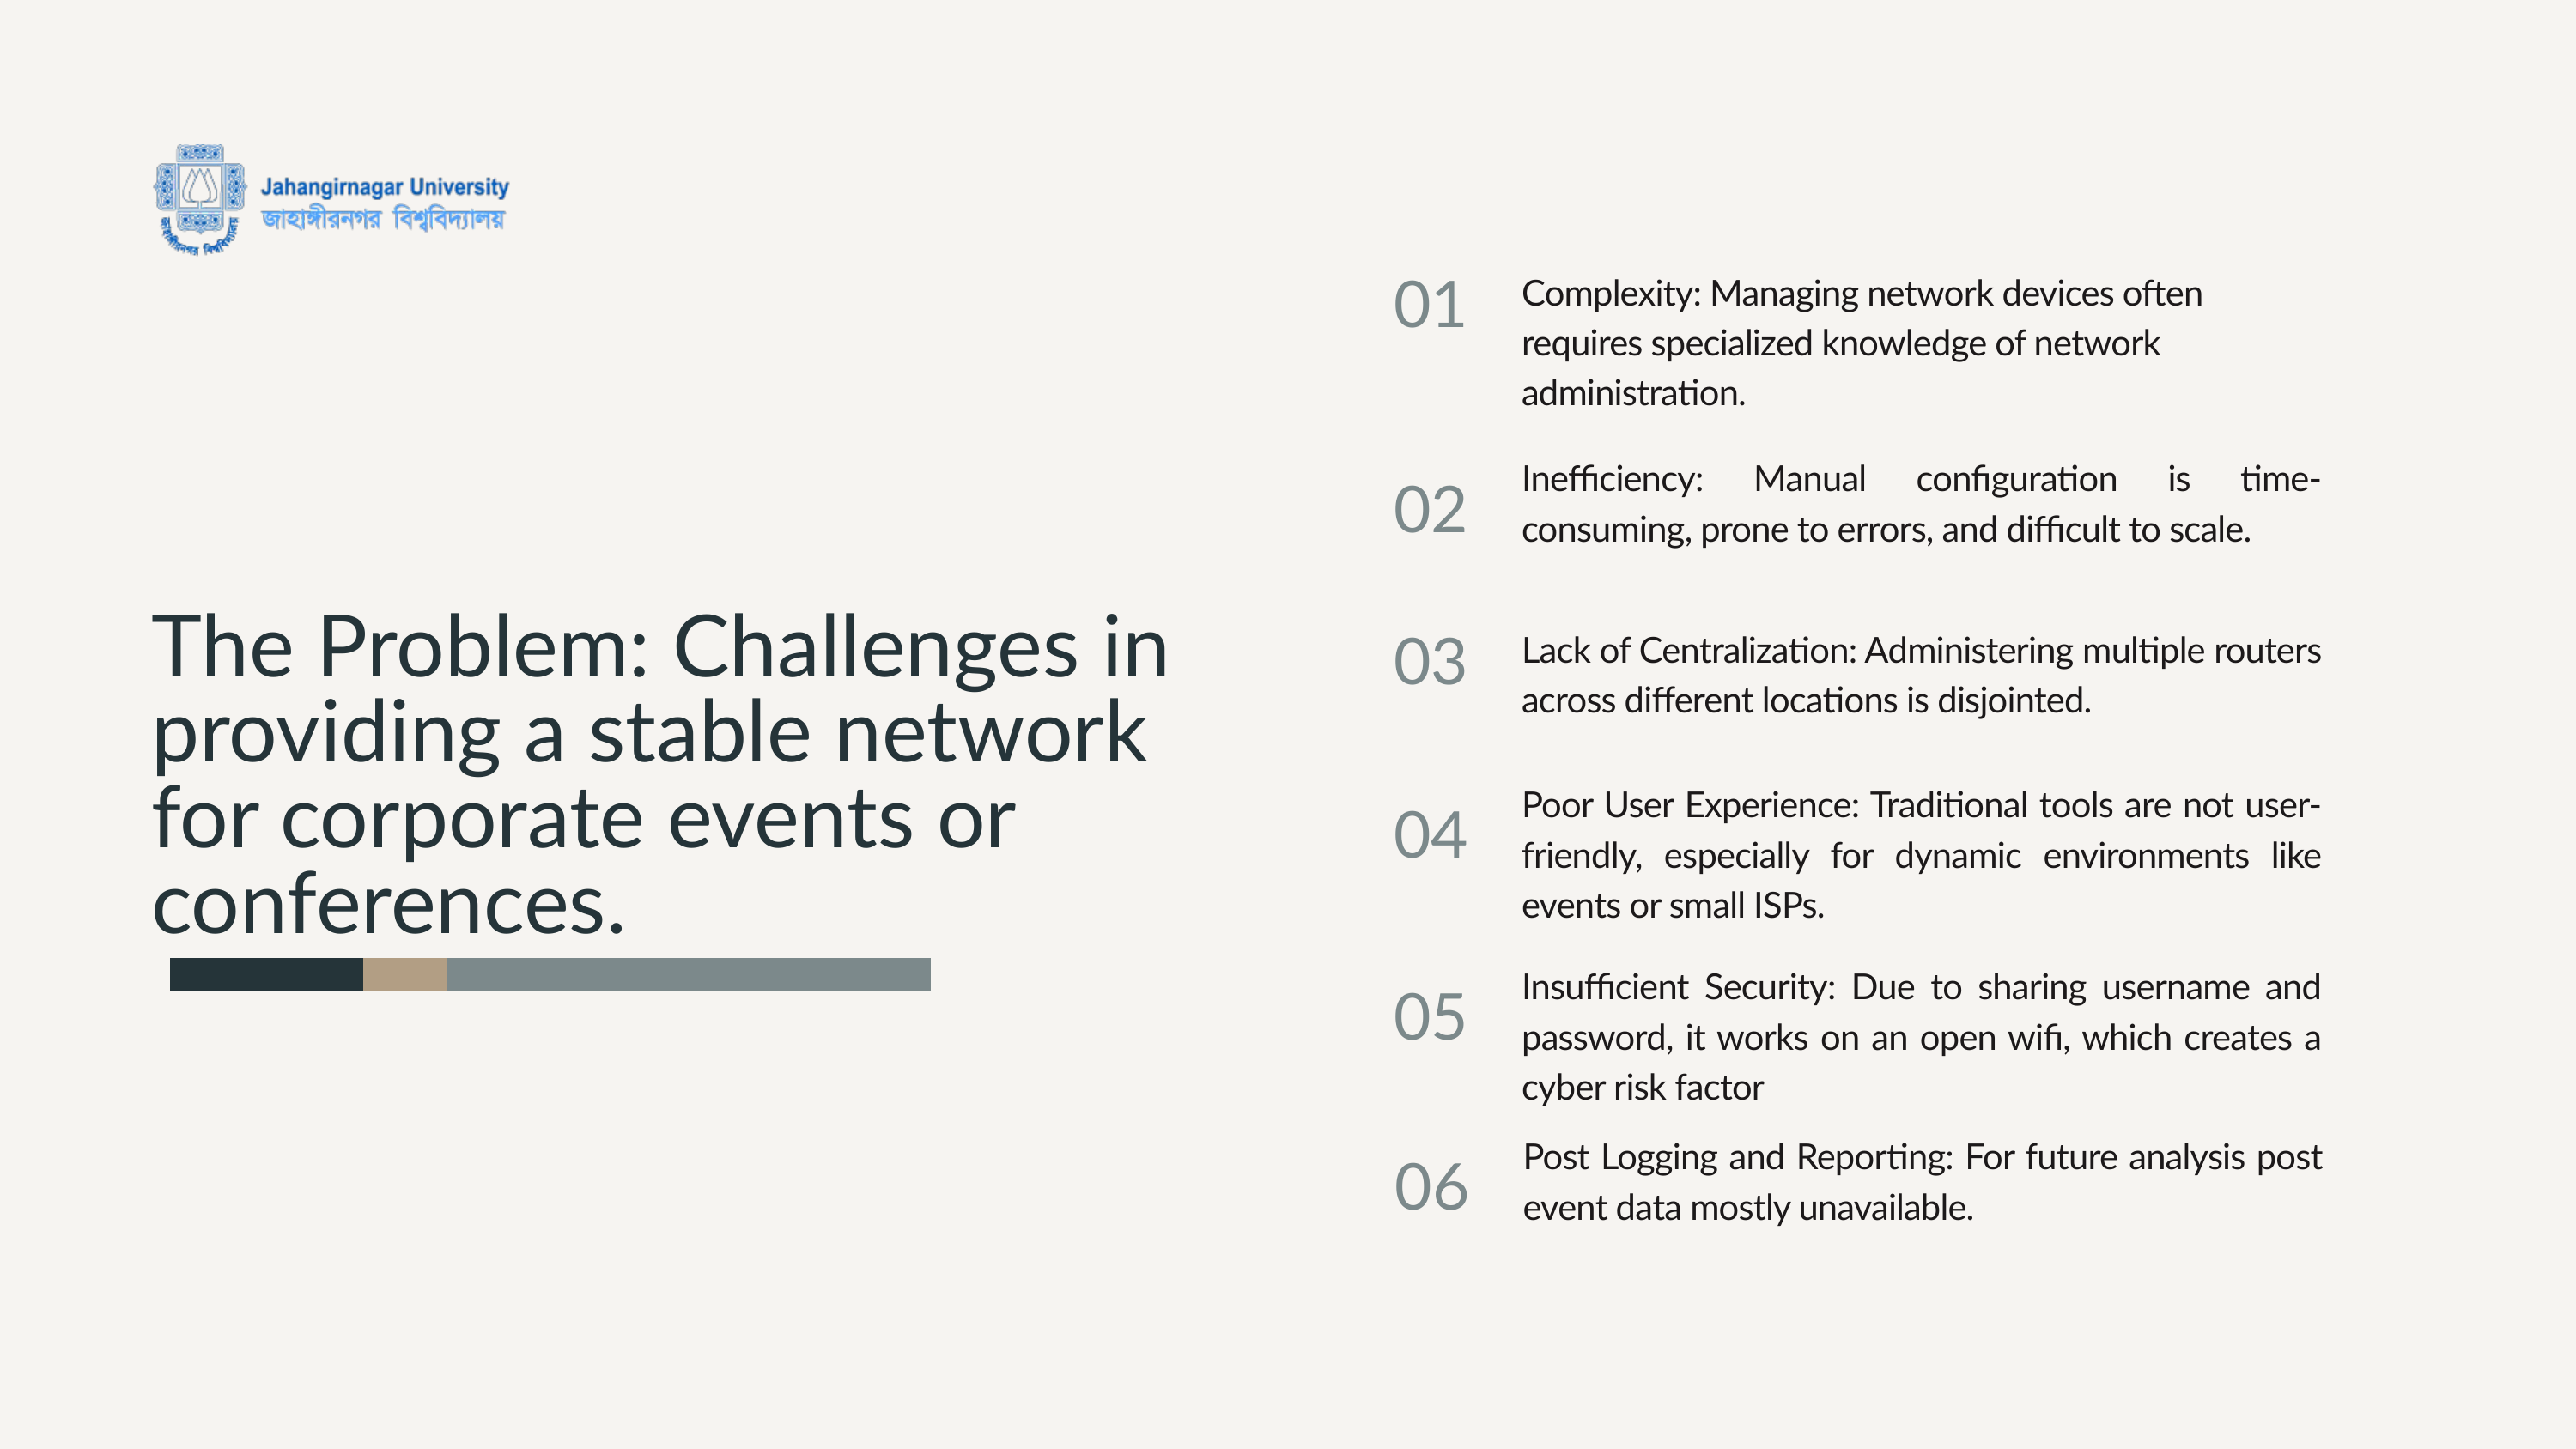

Complexity: Managing network devices often requires specialized knowledge of network administration.
01
Inefficiency: Manual configuration is time-consuming, prone to errors, and difficult to scale.
02

The Problem: Challenges in providing a stable network for corporate events or conferences.

Lack of Centralization: Administering multiple routers across different locations is disjointed.

03
Poor User Experience: Traditional tools are not user-friendly, especially for dynamic environments like events or small ISPs.
04
Insufficient Security: Due to sharing username and password, it works on an open wifi, which creates a cyber risk factor
05
Post Logging and Reporting: For future analysis post event data mostly unavailable.
06